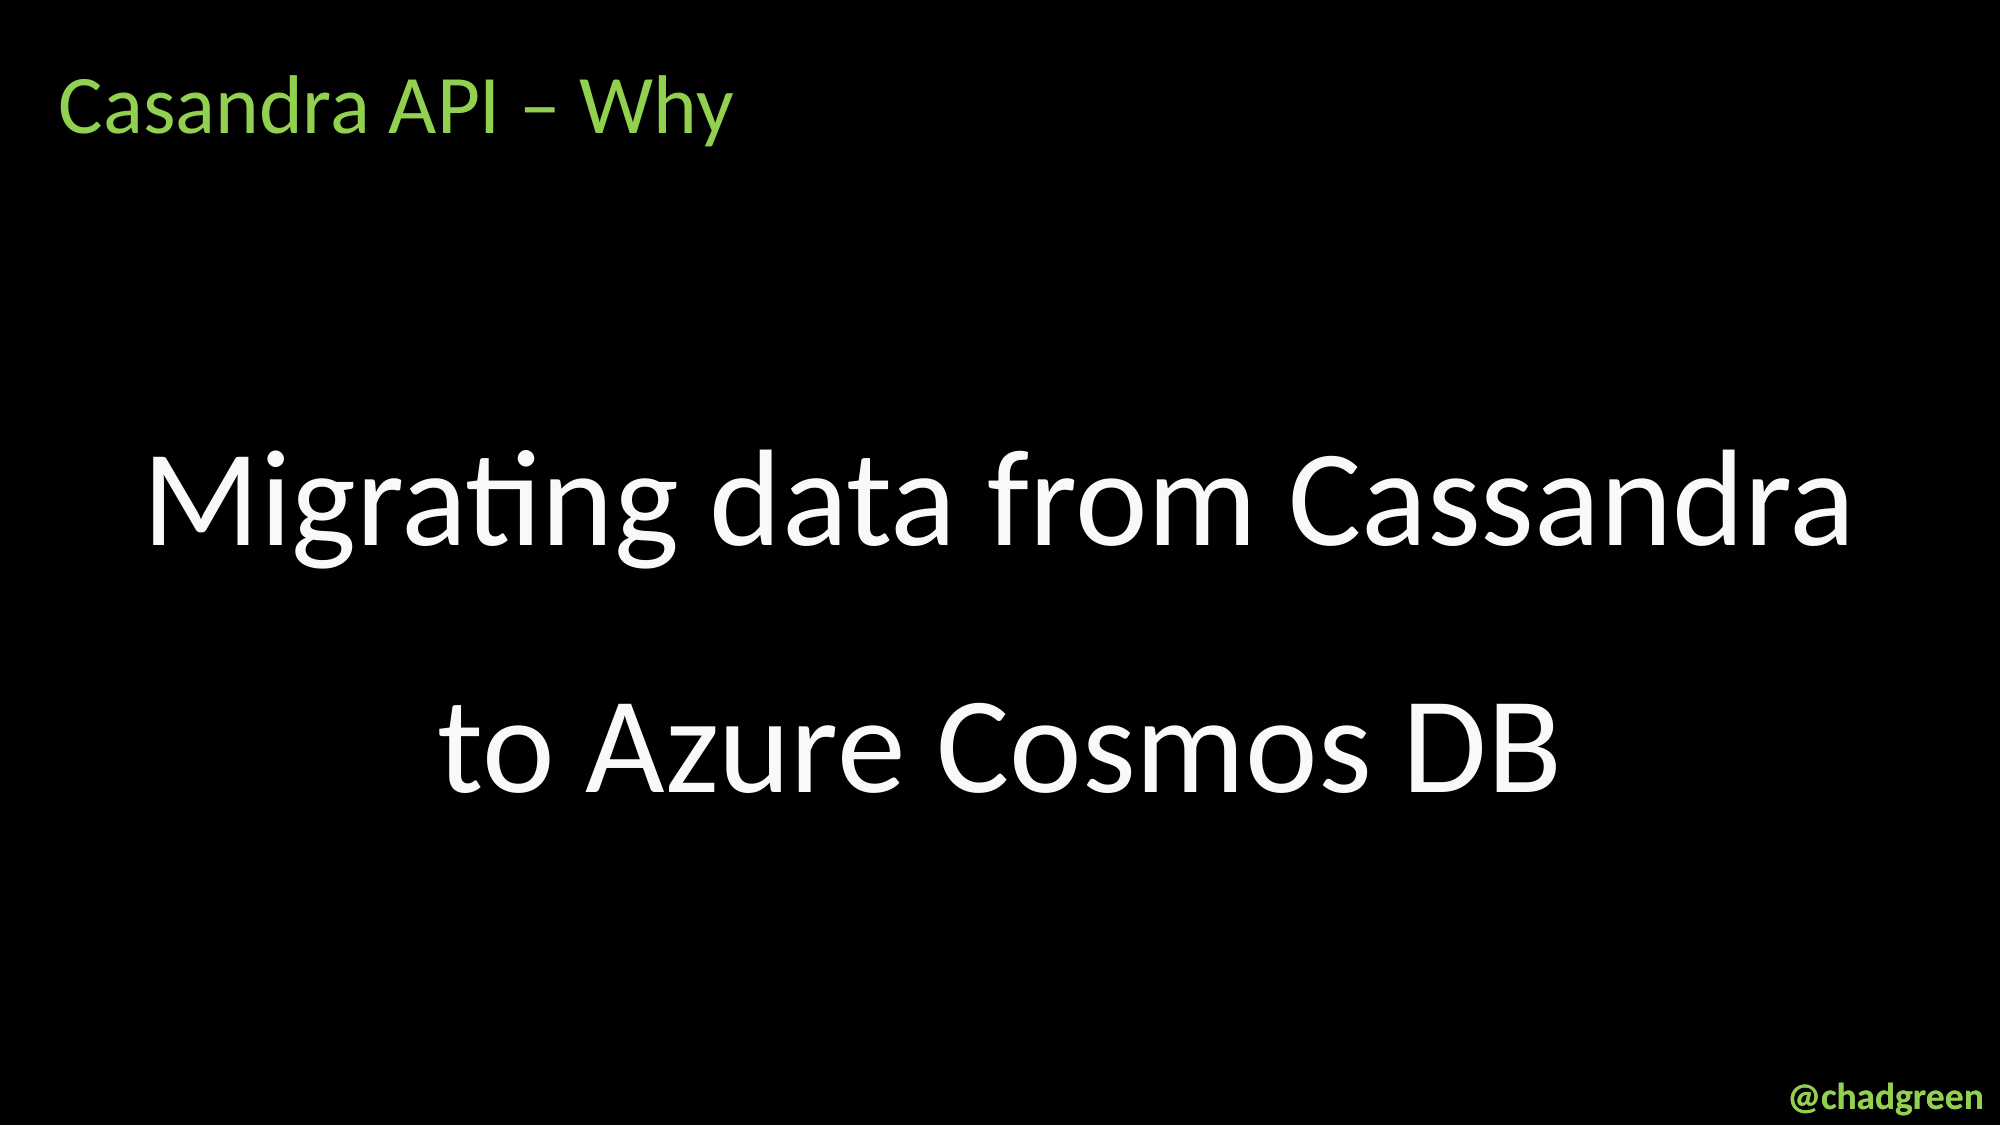

Casandra API – Why
Migrating data from Cassandra to Azure Cosmos DB